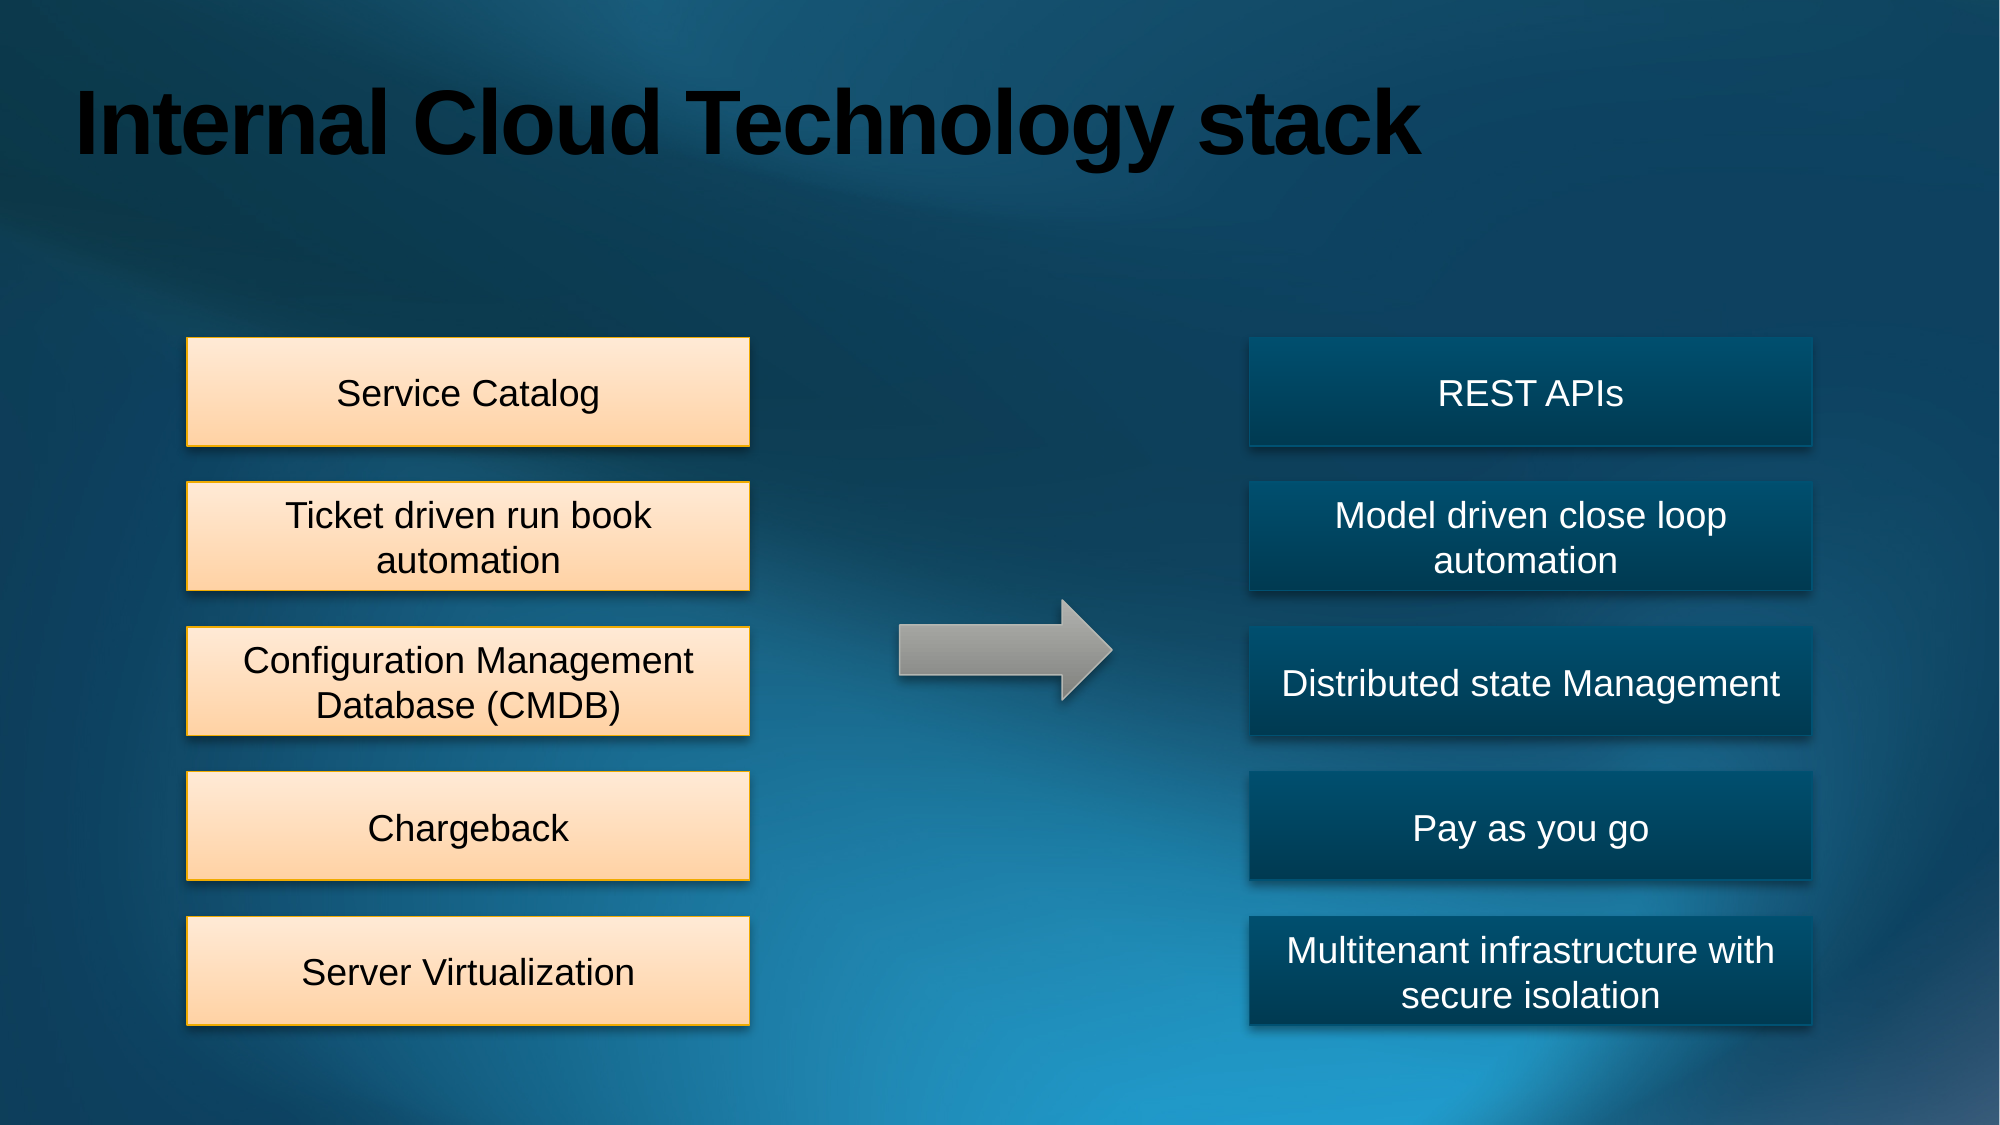

# Internal Cloud Technology stack
Service Catalog
REST APIs
Model driven close loop
automation
Distributed state Management
Pay as you go
Multitenant infrastructure with secure isolation
Ticket driven run book automation

Configuration Management
Database (CMDB)
Chargeback
Server Virtualization